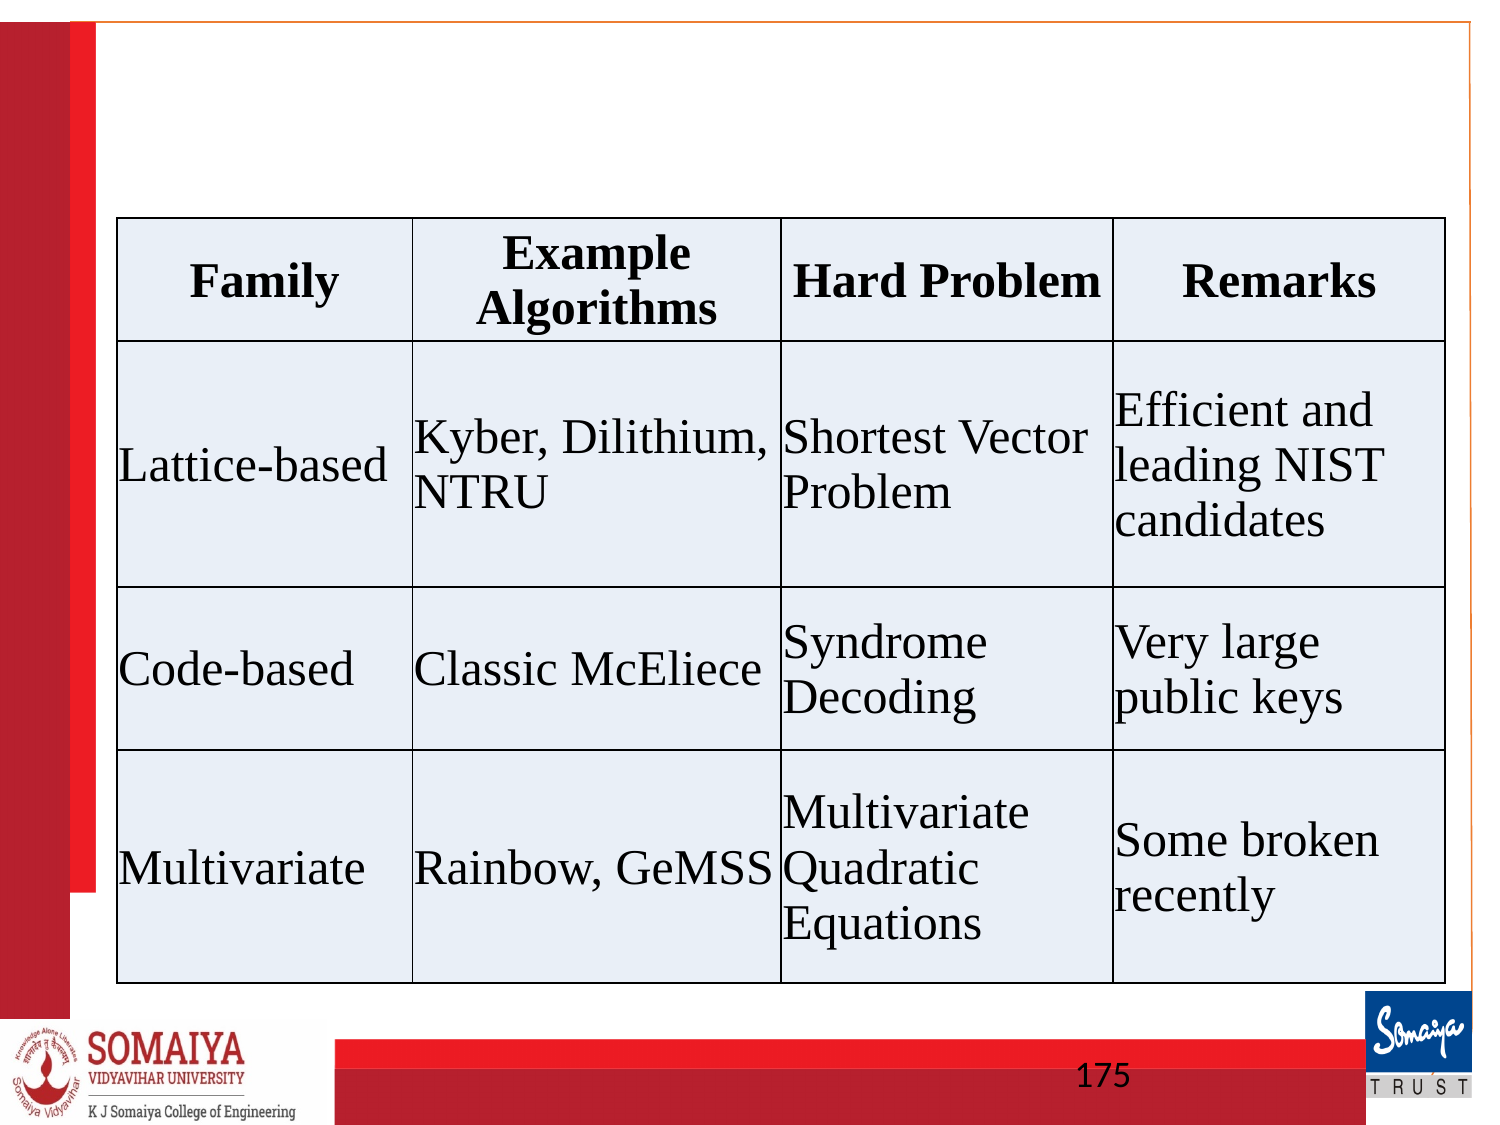

#
| Family | Example Algorithms | Hard Problem | Remarks |
| --- | --- | --- | --- |
| Lattice-based | Kyber, Dilithium, NTRU | Shortest Vector Problem | Efficient and leading NIST candidates |
| Code-based | Classic McEliece | Syndrome Decoding | Very large public keys |
| Multivariate | Rainbow, GeMSS | Multivariate Quadratic Equations | Some broken recently |
175